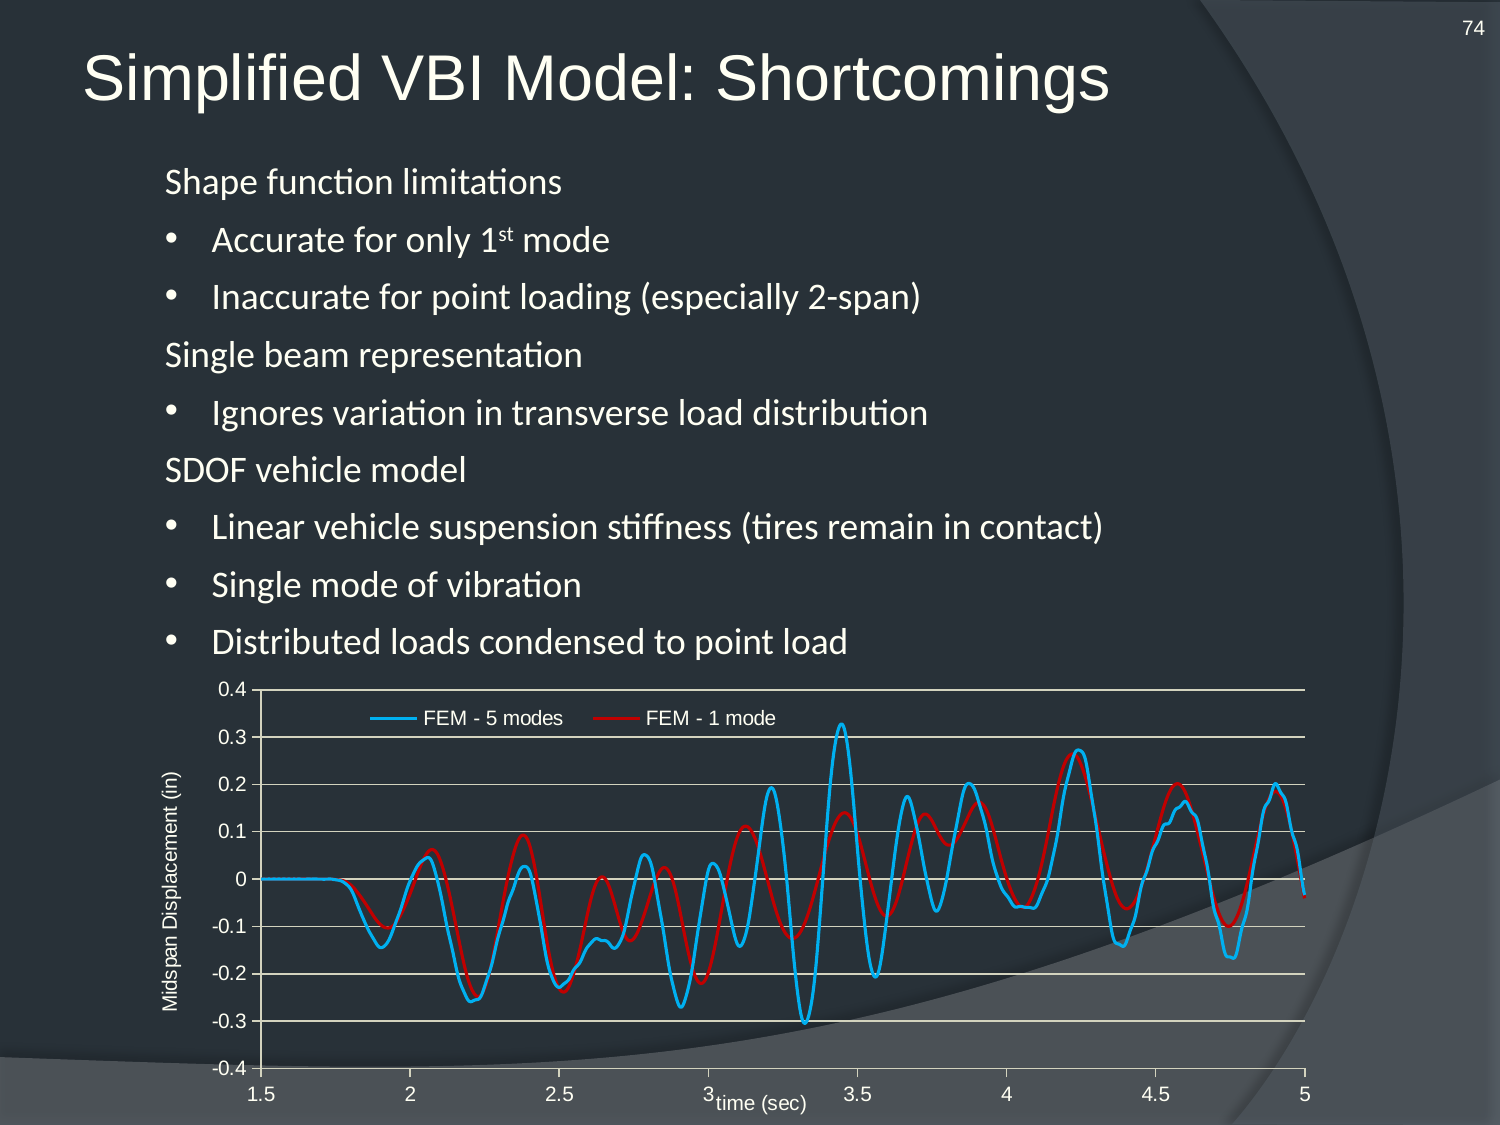

74
# Simplified VBI Model: Shortcomings
Shape function limitations
Accurate for only 1st mode
Inaccurate for point loading (especially 2-span)
Single beam representation
Ignores variation in transverse load distribution
SDOF vehicle model
Linear vehicle suspension stiffness (tires remain in contact)
Single mode of vibration
Distributed loads condensed to point load

### Chart

| Category |  |  |
|---|---|---|